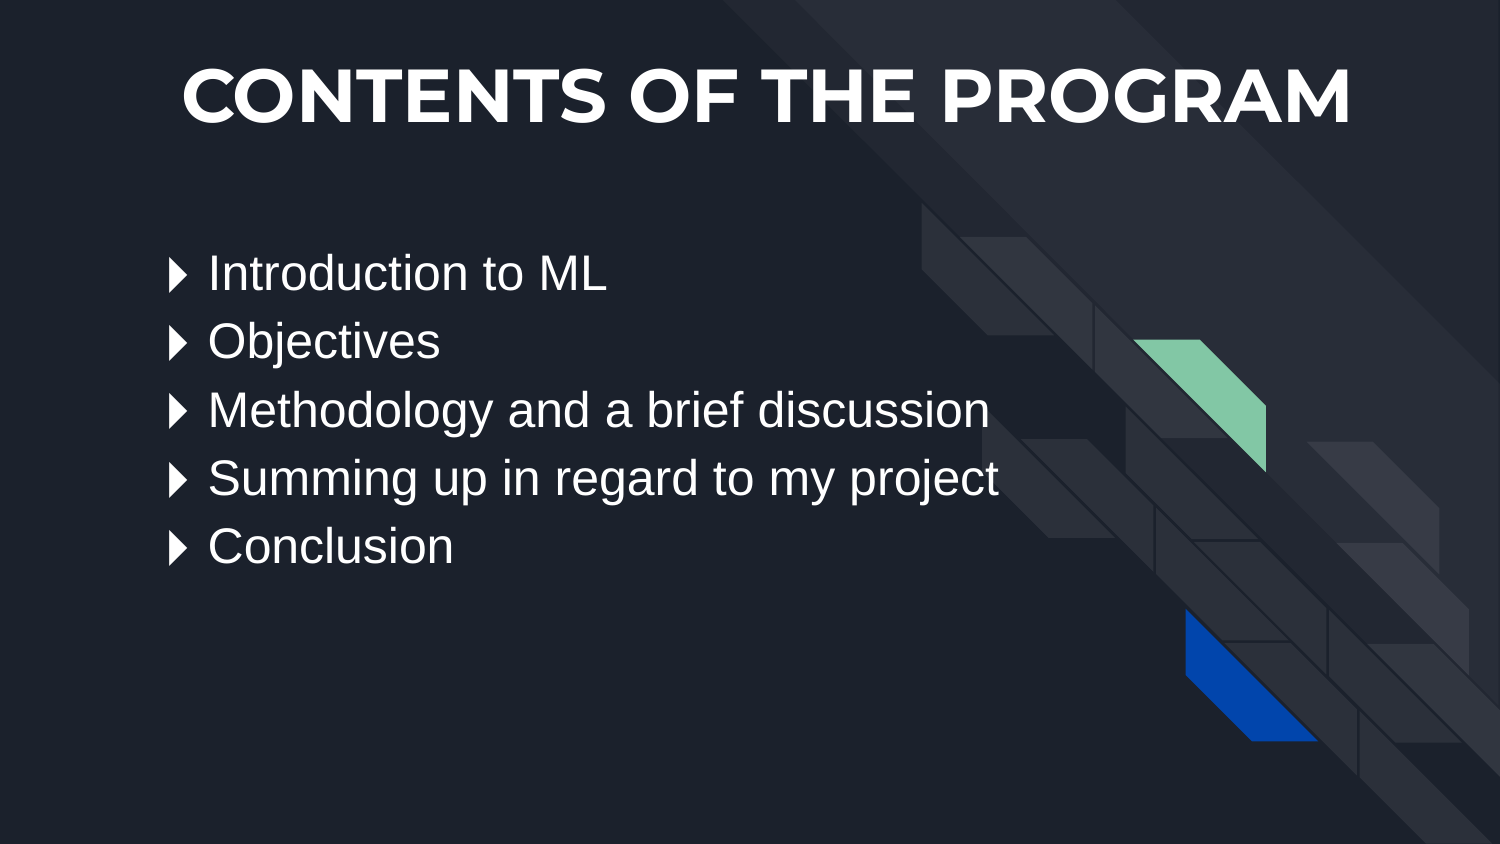

CONTENTS OF THE PROGRAM

Introduction to ML
Objectives
Methodology and a brief discussion
Summing up in regard to my project
Conclusion